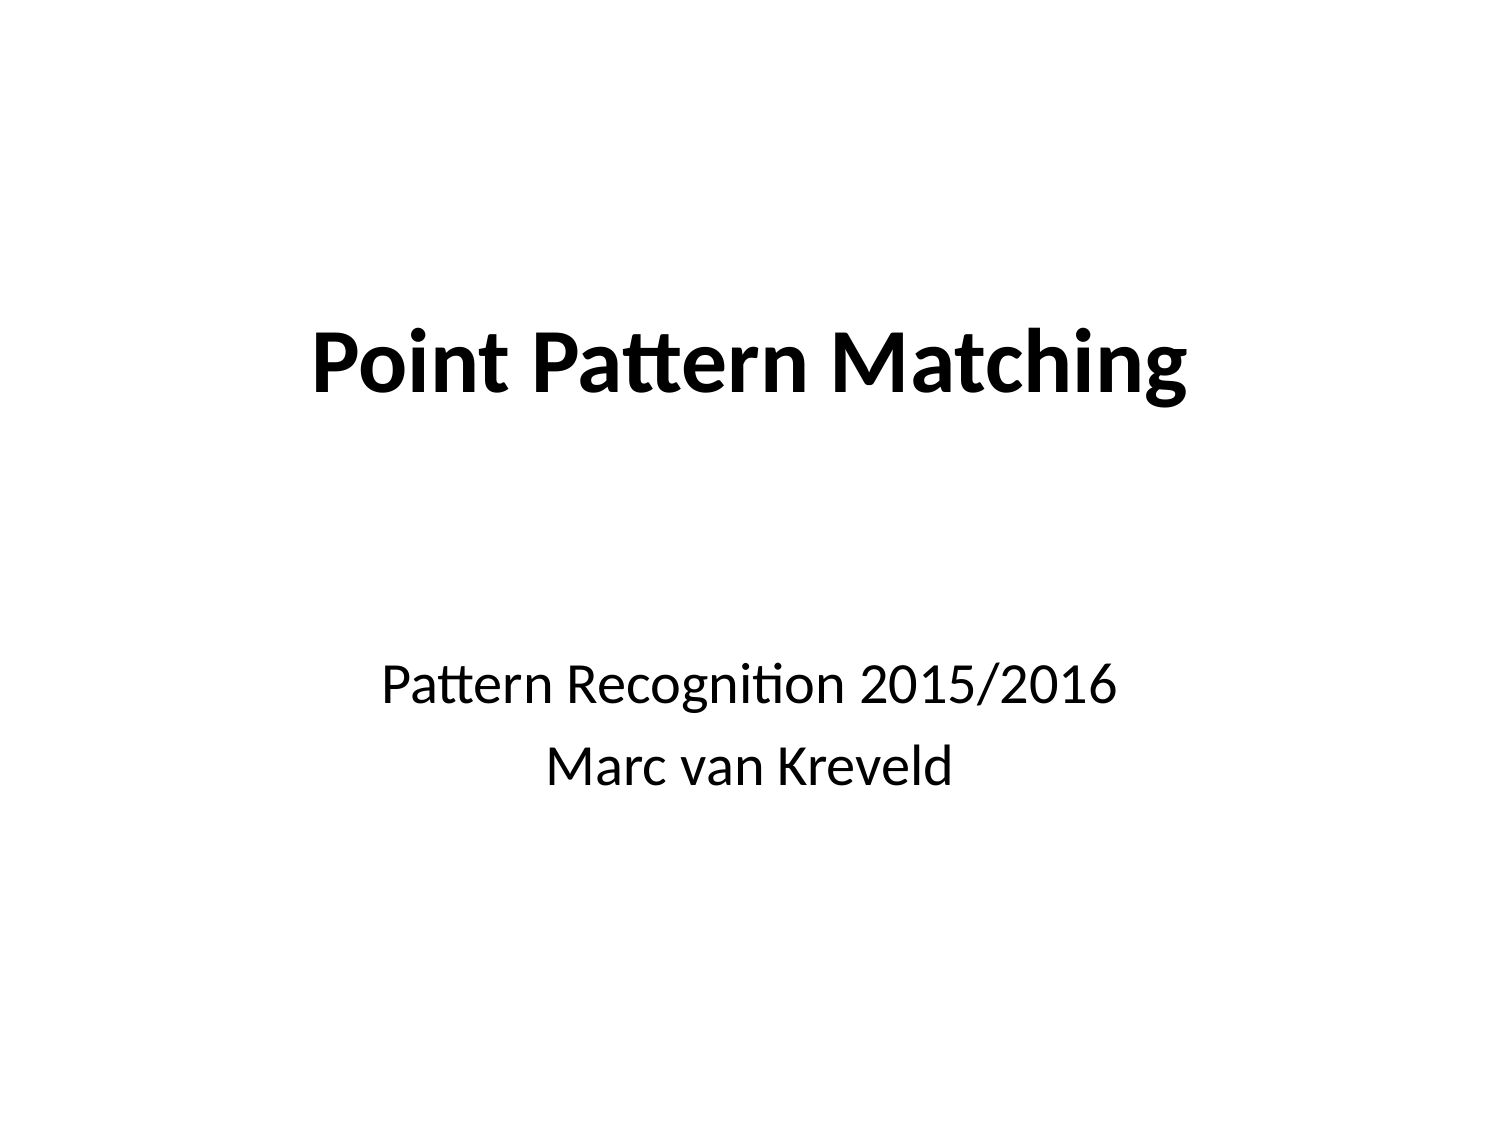

# Point Pattern Matching
Pattern Recognition 2015/2016
Marc van Kreveld